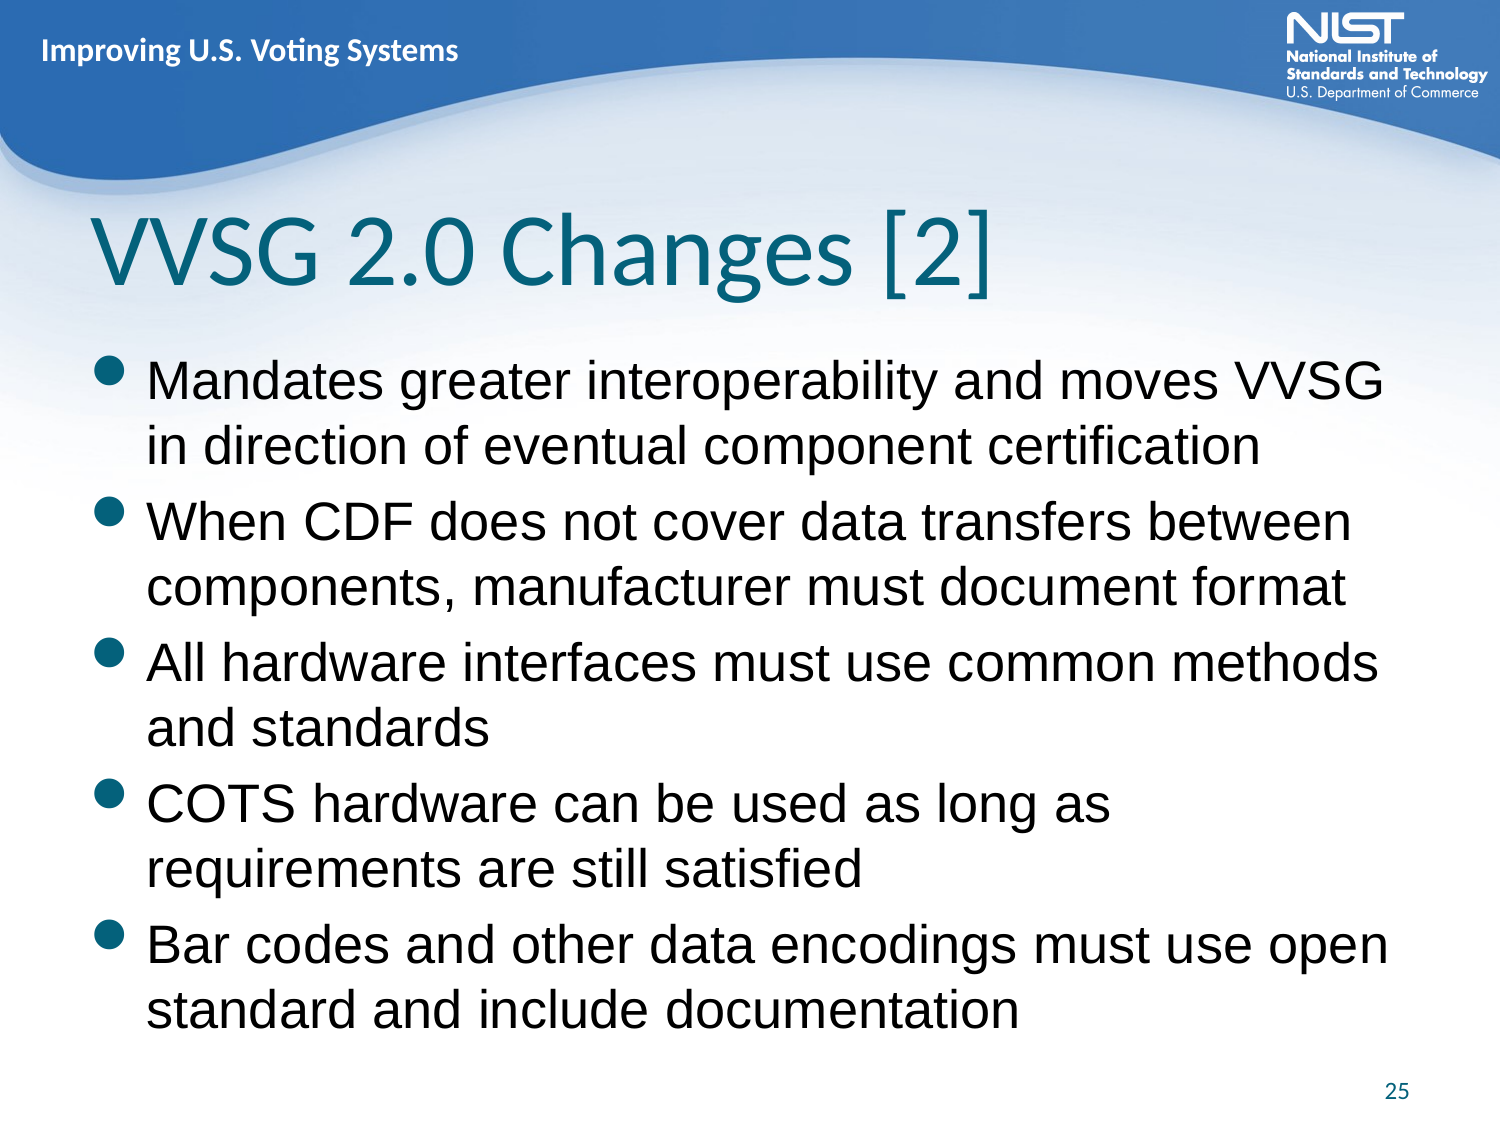

Improving U.S. Voting Systems
# VVSG 2.0 Changes [2]
Mandates greater interoperability and moves VVSG in direction of eventual component certification
When CDF does not cover data transfers between components, manufacturer must document format
All hardware interfaces must use common methods and standards
COTS hardware can be used as long as requirements are still satisfied
Bar codes and other data encodings must use open standard and include documentation

25